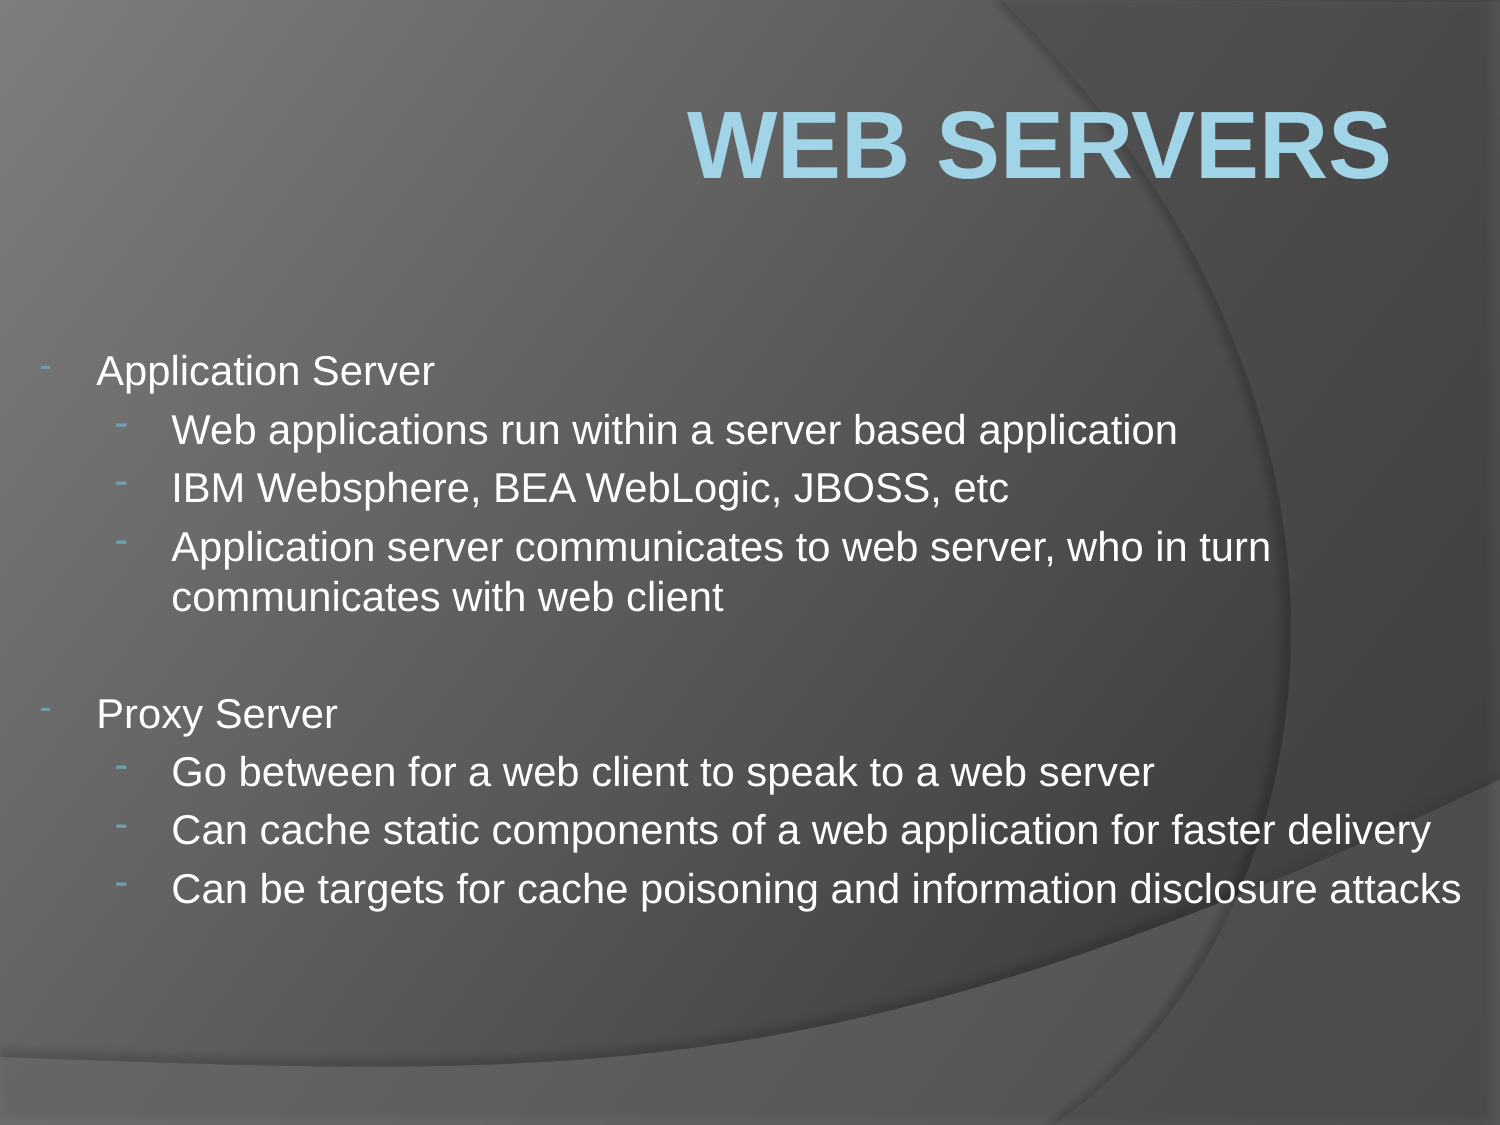

# Web servers
Application Server
Web applications run within a server based application
IBM Websphere, BEA WebLogic, JBOSS, etc
Application server communicates to web server, who in turn communicates with web client

Proxy Server
Go between for a web client to speak to a web server
Can cache static components of a web application for faster delivery
Can be targets for cache poisoning and information disclosure attacks